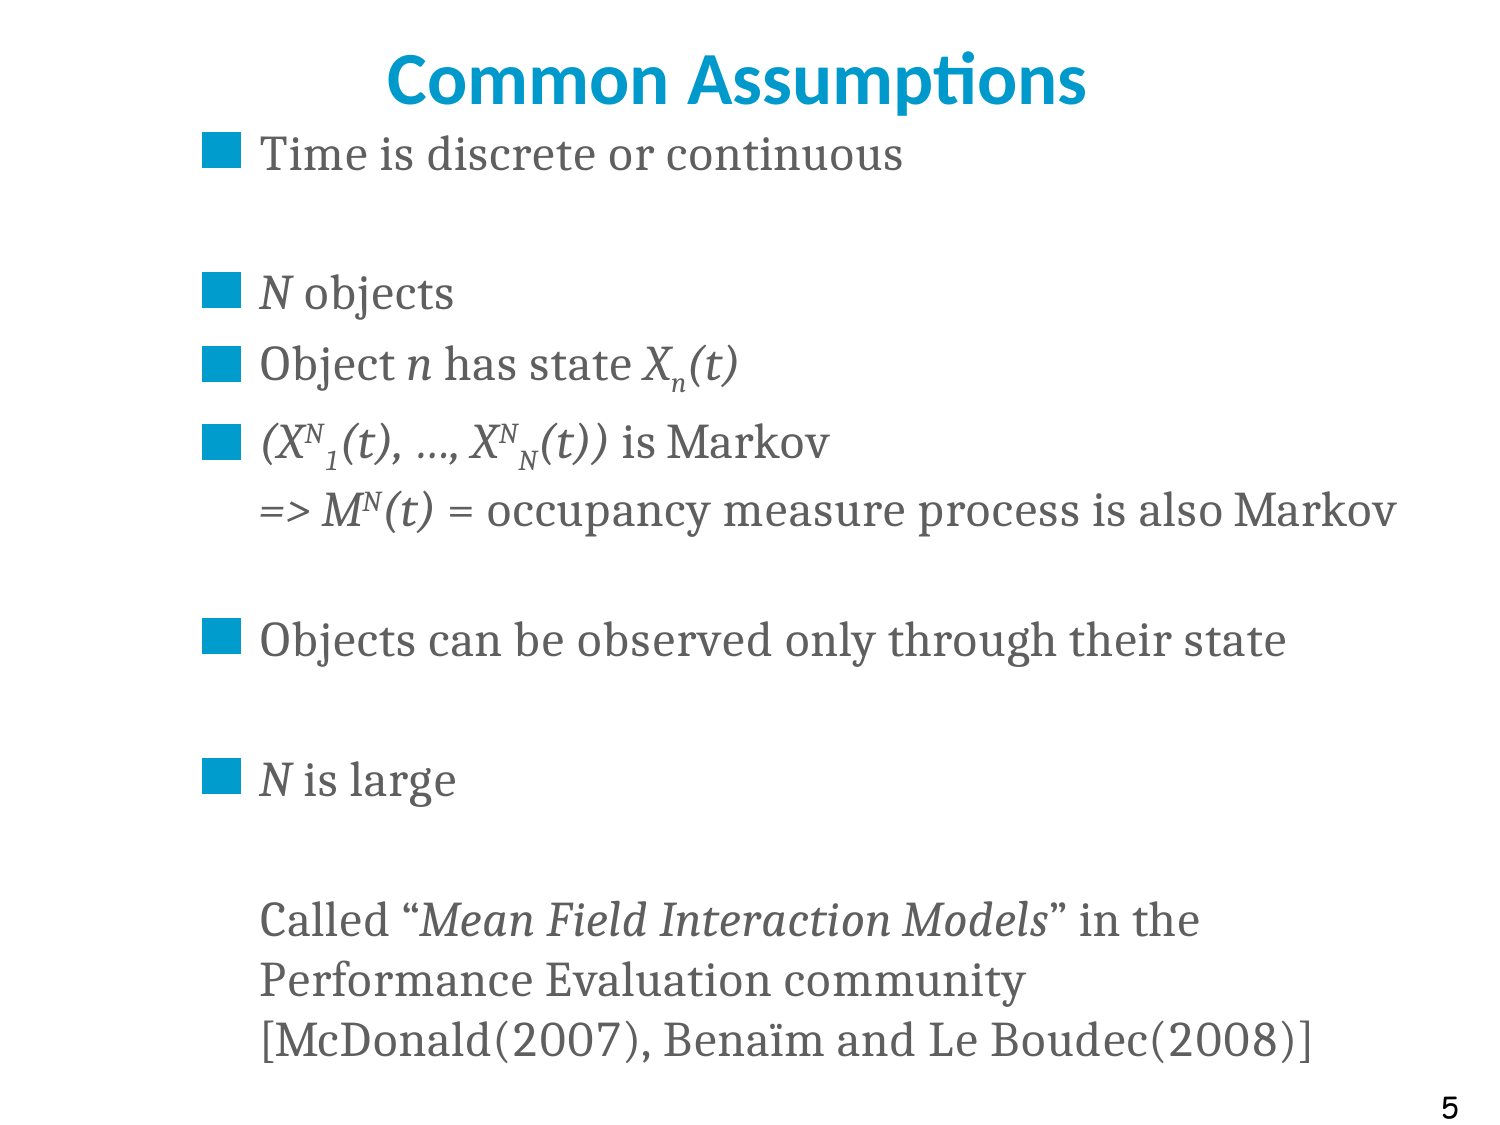

# Common Assumptions
Time is discrete or continuous

N objects
Object n has state Xn(t)
(XN1(t), …, XNN(t)) is Markov
=> MN(t) = occupancy measure process is also Markov
Objects can be observed only through their state

N is large

	Called “Mean Field Interaction Models” in the Performance Evaluation community
[McDonald(2007), Benaïm and Le Boudec(2008)]

5